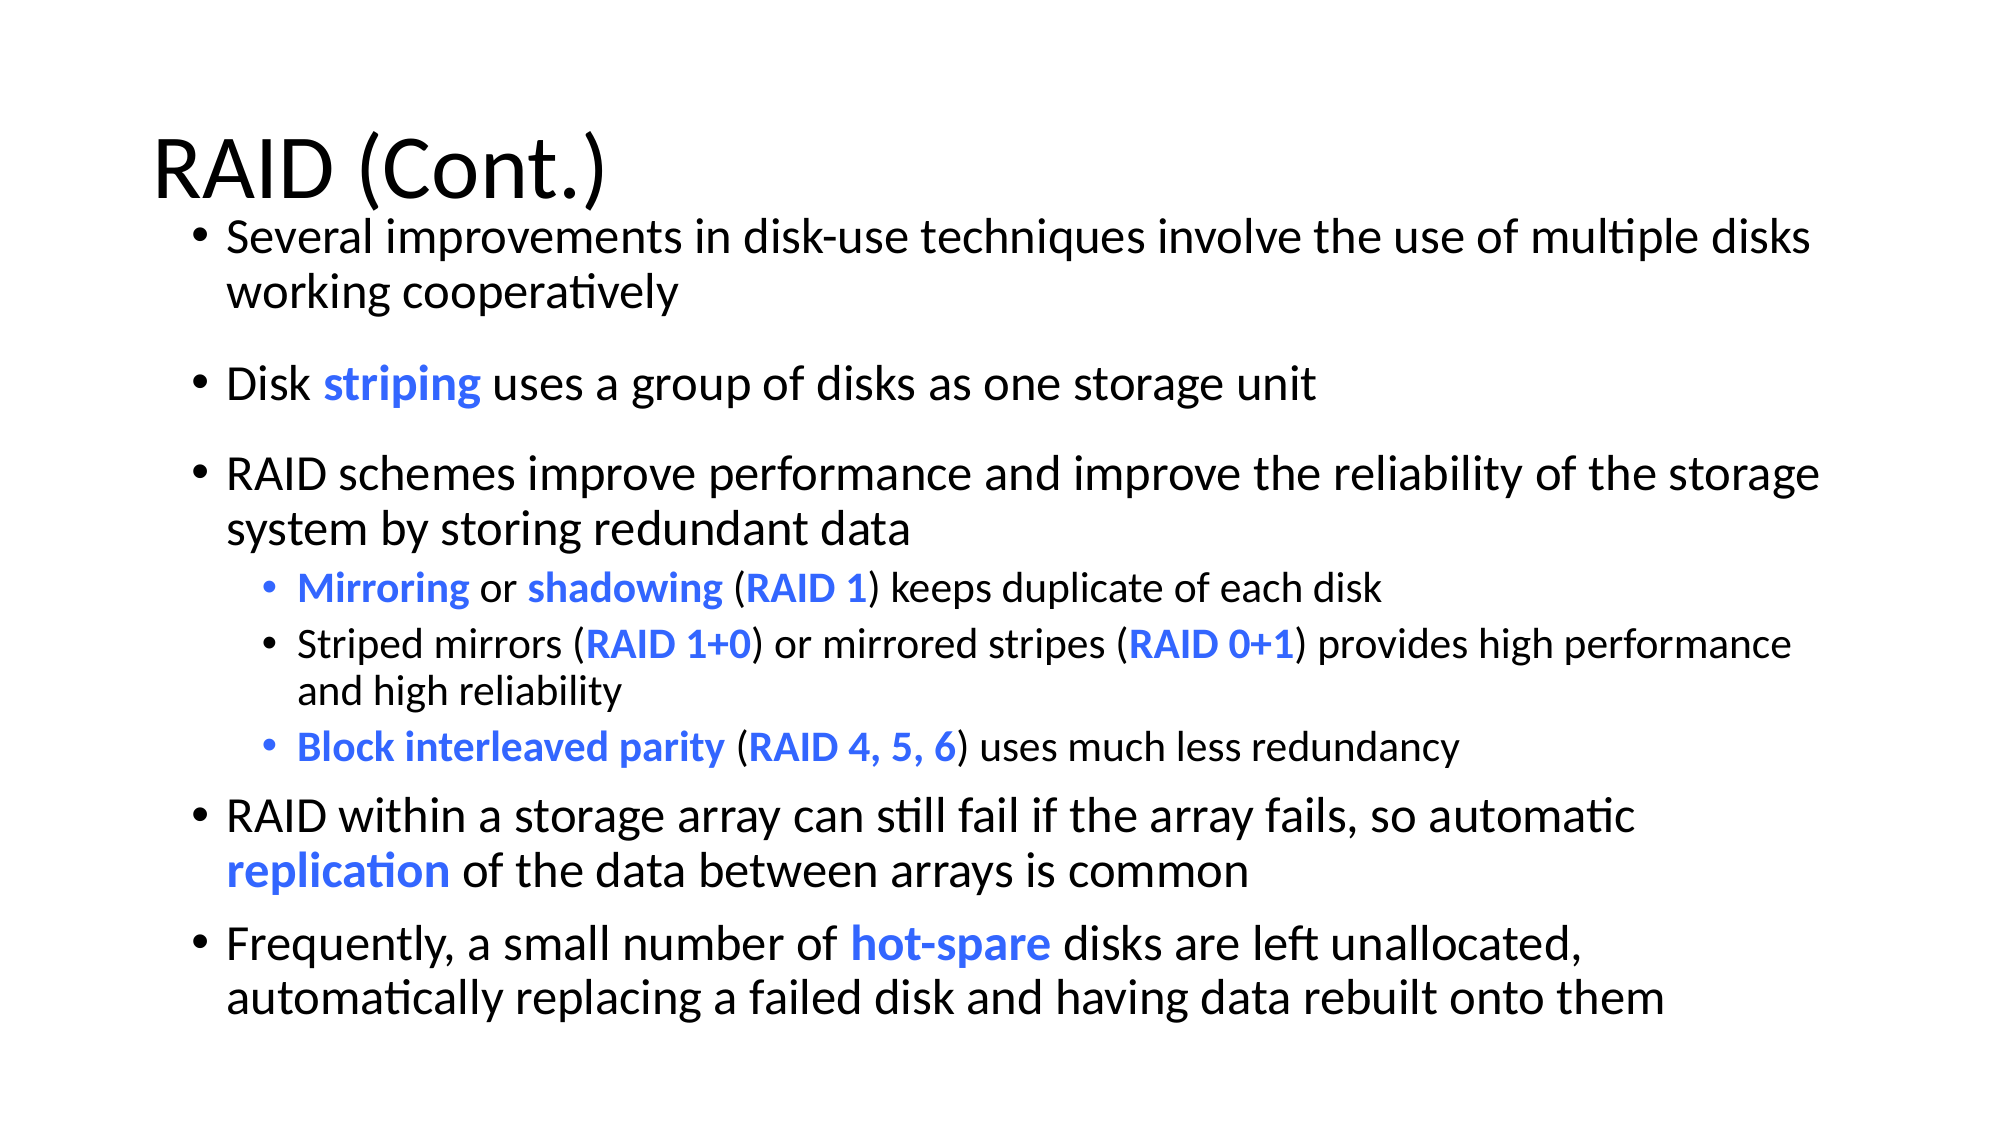

# RAID (Cont.)
Several improvements in disk-use techniques involve the use of multiple disks working cooperatively
Disk striping uses a group of disks as one storage unit
RAID schemes improve performance and improve the reliability of the storage system by storing redundant data
Mirroring or shadowing (RAID 1) keeps duplicate of each disk
Striped mirrors (RAID 1+0) or mirrored stripes (RAID 0+1) provides high performance and high reliability
Block interleaved parity (RAID 4, 5, 6) uses much less redundancy
RAID within a storage array can still fail if the array fails, so automatic   replication of the data between arrays is common
Frequently, a small number of hot-spare disks are left unallocated, automatically replacing a failed disk and having data rebuilt onto them